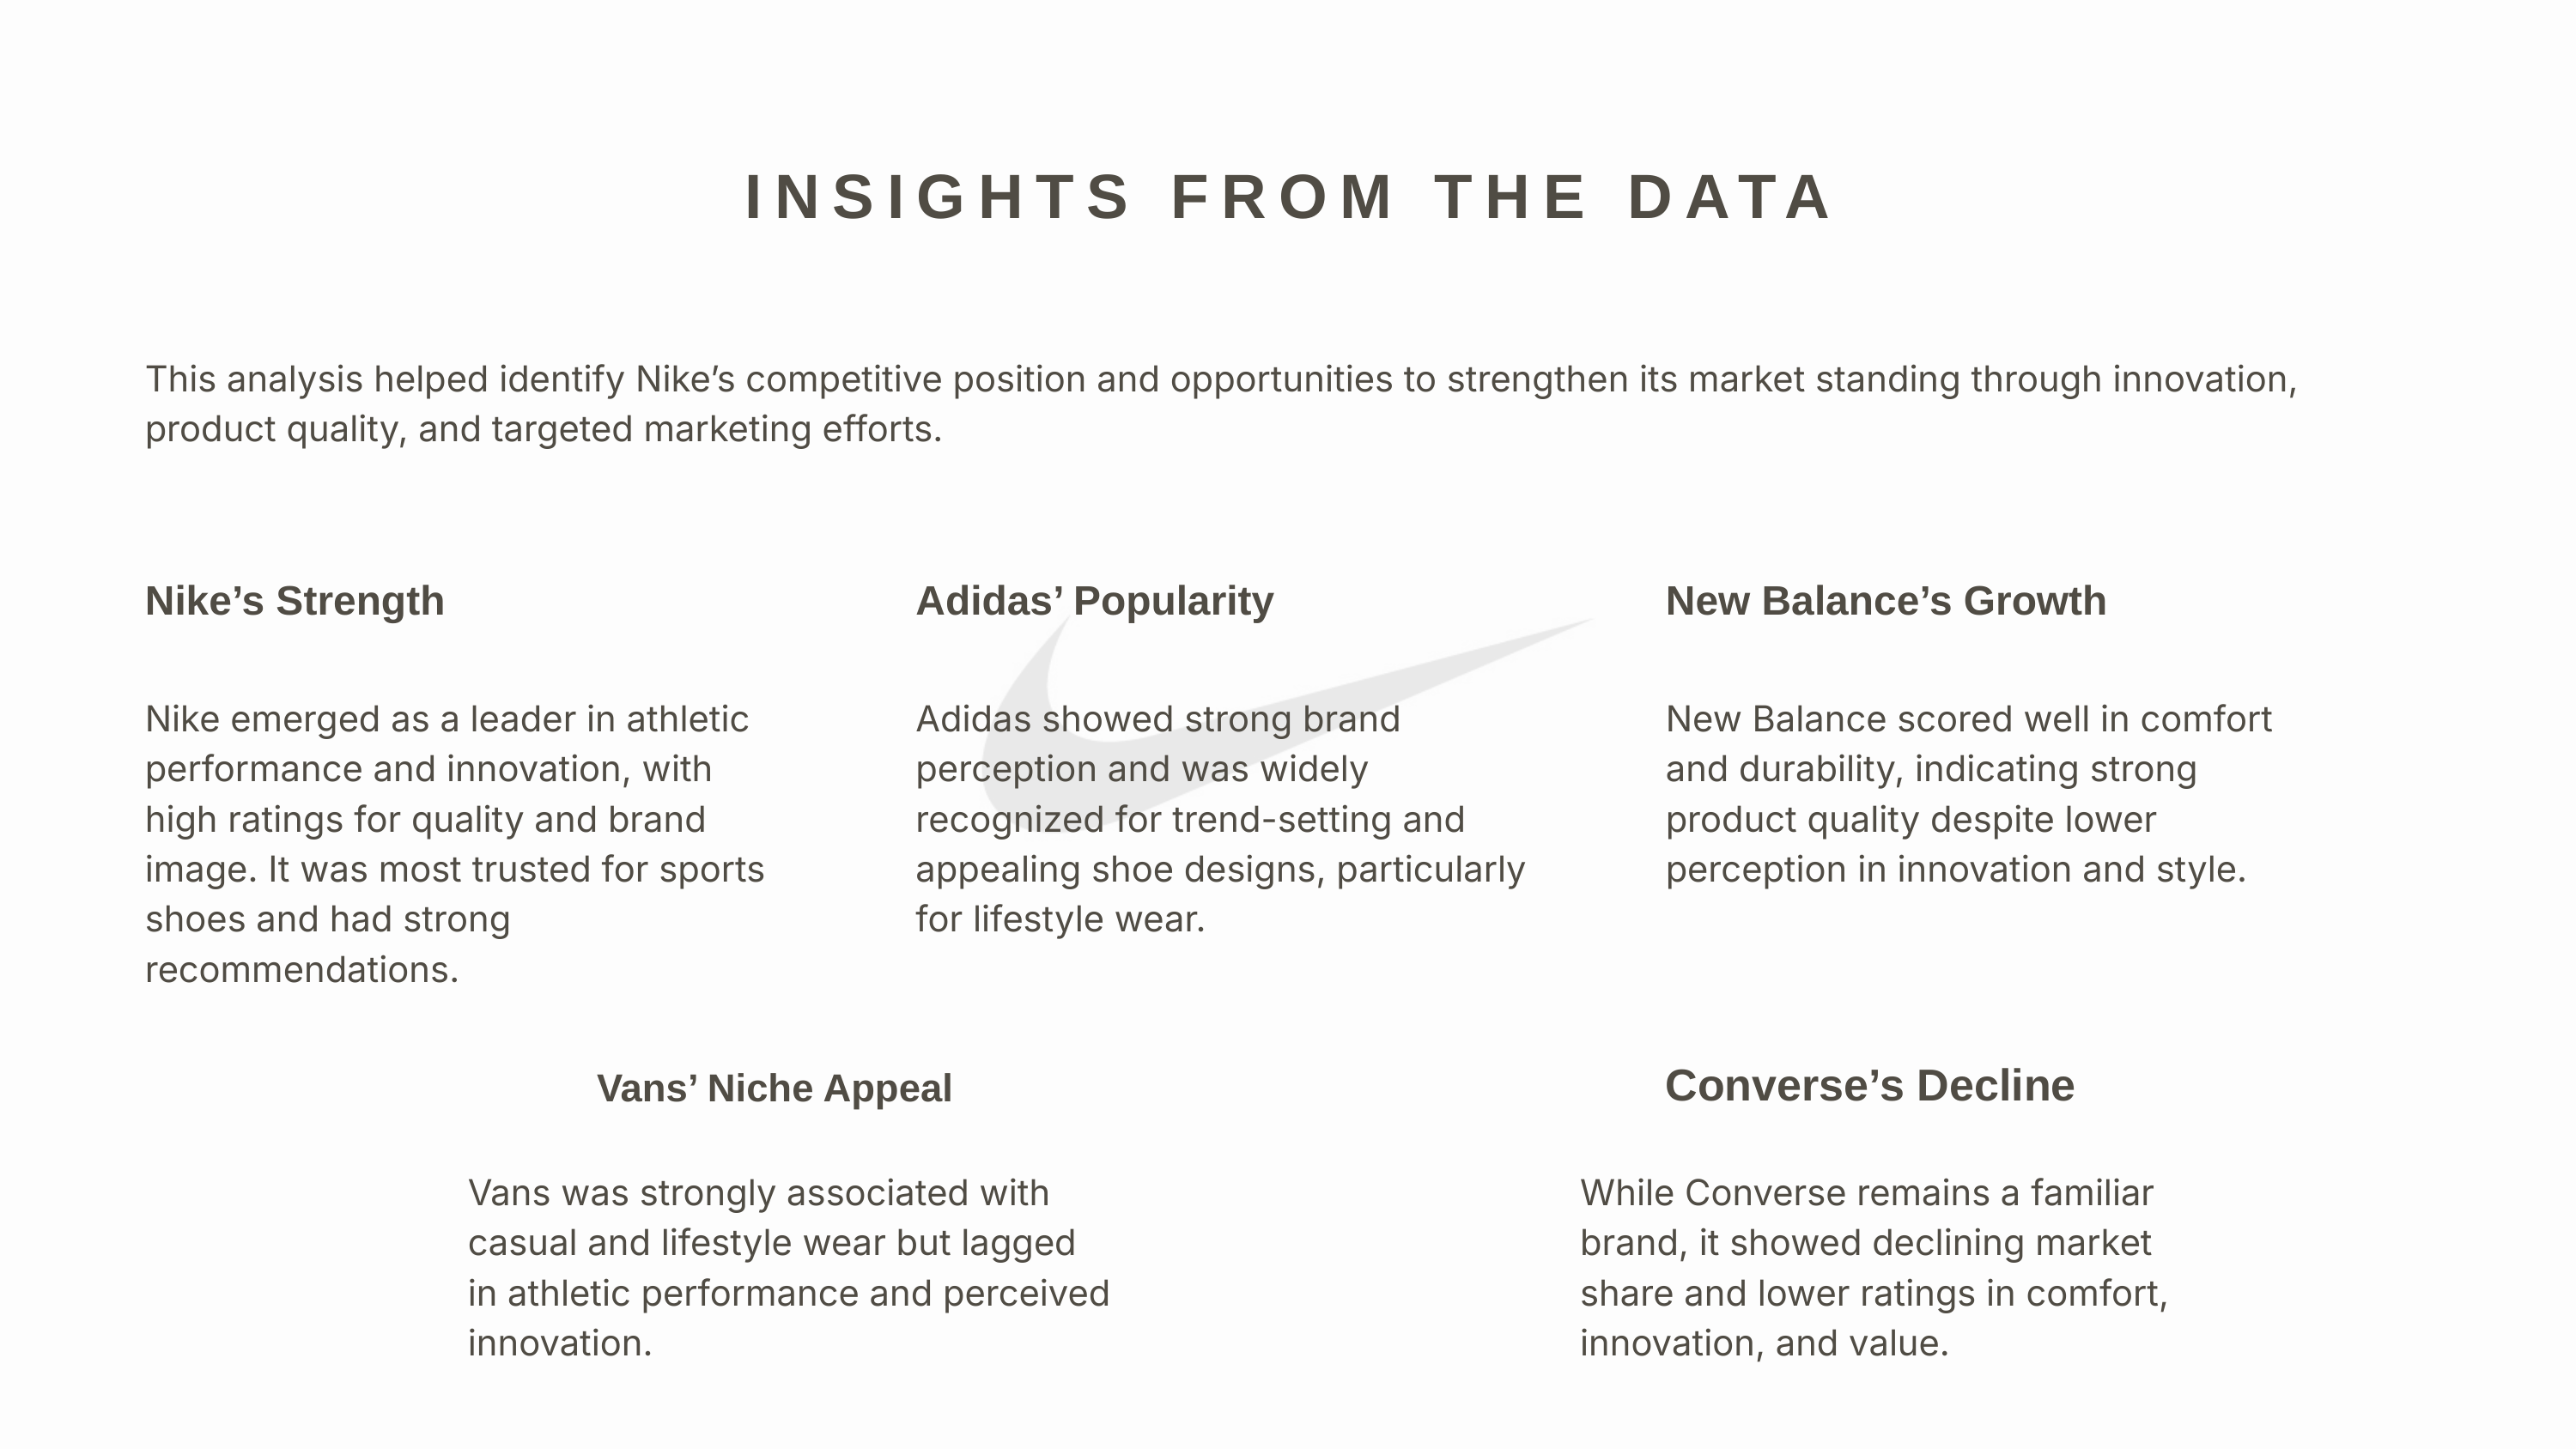

INSIGHTS FROM THE DATA

This analysis helped identify Nike’s competitive position and opportunities to strengthen its market standing through innovation, product quality, and targeted marketing efforts.
Nike’s Strength
Adidas’ Popularity
New Balance’s Growth
Nike emerged as a leader in athletic performance and innovation, with high ratings for quality and brand image. It was most trusted for sports shoes and had strong recommendations.
Adidas showed strong brand perception and was widely recognized for trend-setting and appealing shoe designs, particularly for lifestyle wear.
New Balance scored well in comfort and durability, indicating strong product quality despite lower perception in innovation and style.
Converse’s Decline
Vans’ Niche Appeal
Vans was strongly associated with casual and lifestyle wear but lagged in athletic performance and perceived innovation.
While Converse remains a familiar brand, it showed declining market share and lower ratings in comfort, innovation, and value.